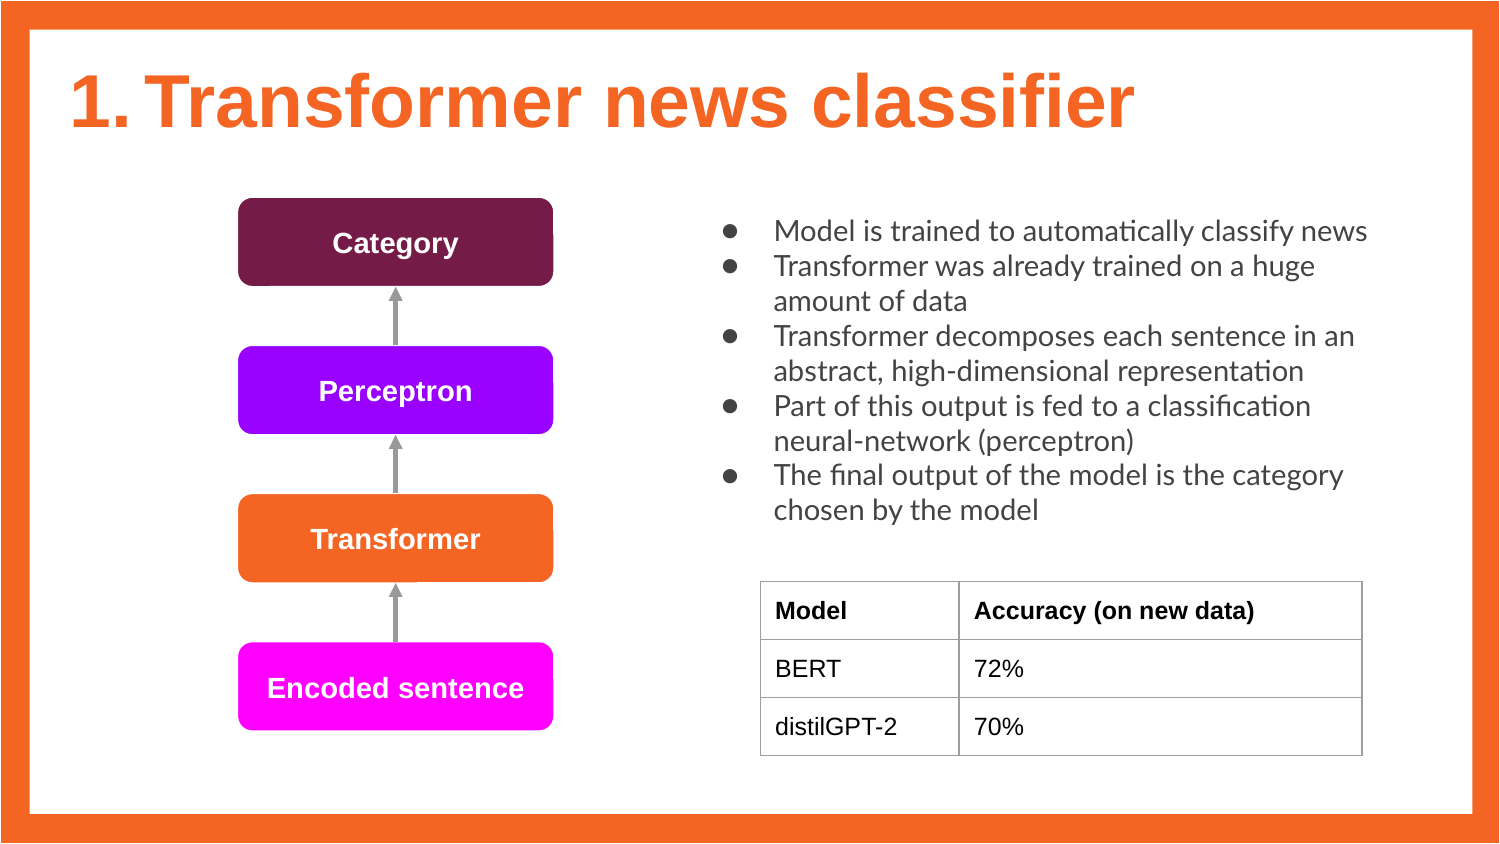

# Transformer news classifier
Category
Perceptron
Transformer
Encoded sentence
Model is trained to automatically classify news
Transformer was already trained on a huge amount of data
Transformer decomposes each sentence in an abstract, high-dimensional representation
Part of this output is fed to a classification neural-network (perceptron)
The final output of the model is the category chosen by the model
| Model | Accuracy (on new data) |
| --- | --- |
| BERT | 72% |
| distilGPT-2 | 70% |